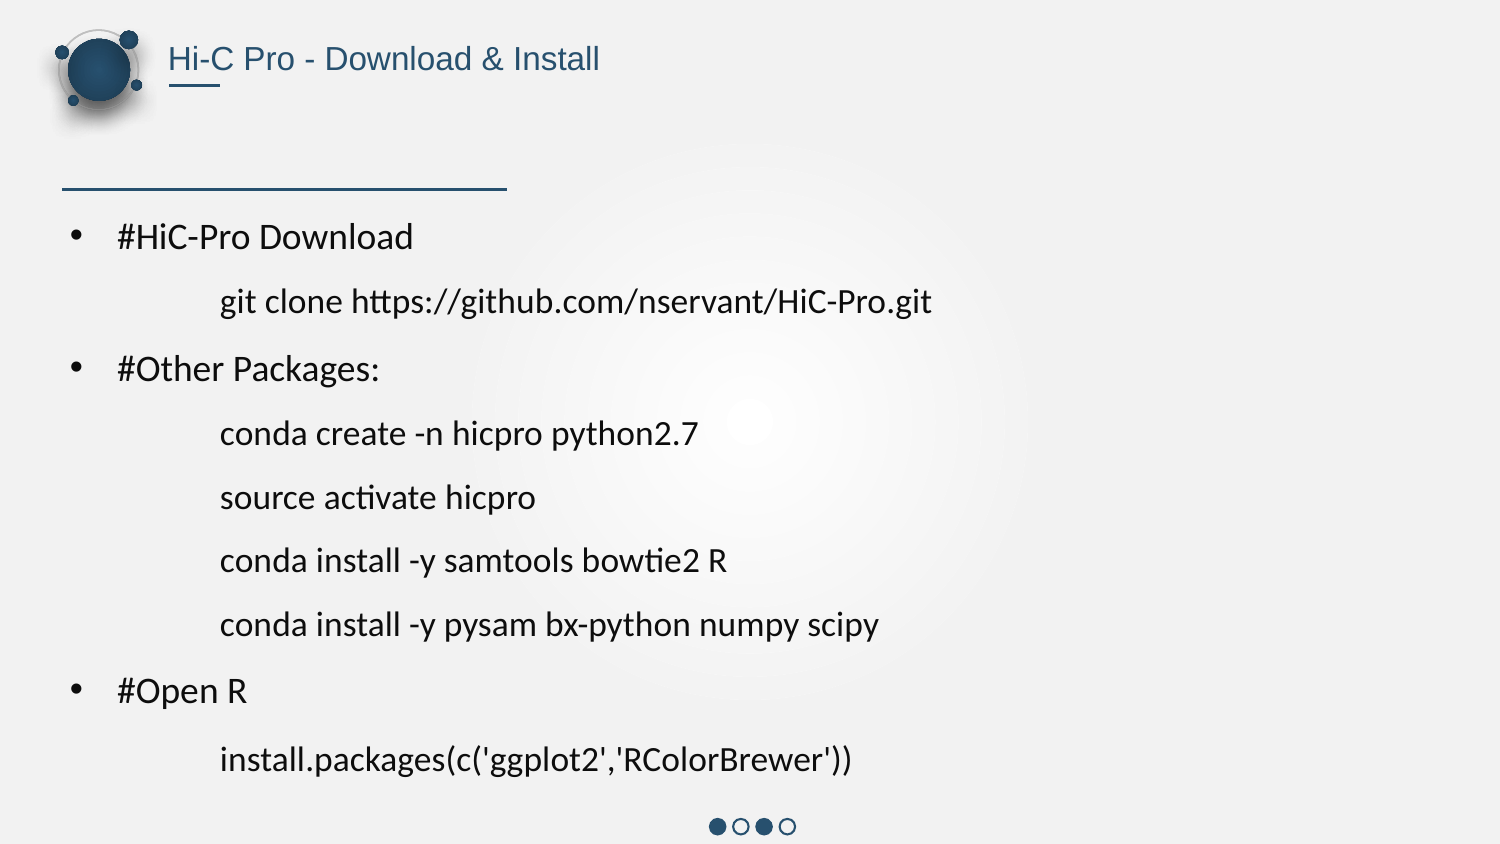

Hi-C Pro - Download & Install
#HiC-Pro Download
	git clone https://github.com/nservant/HiC-Pro.git
#Other Packages:
	conda create -n hicpro python2.7
	source activate hicpro
	conda install -y samtools bowtie2 R
	conda install -y pysam bx-python numpy scipy
#Open R
	install.packages(c('ggplot2','RColorBrewer'))